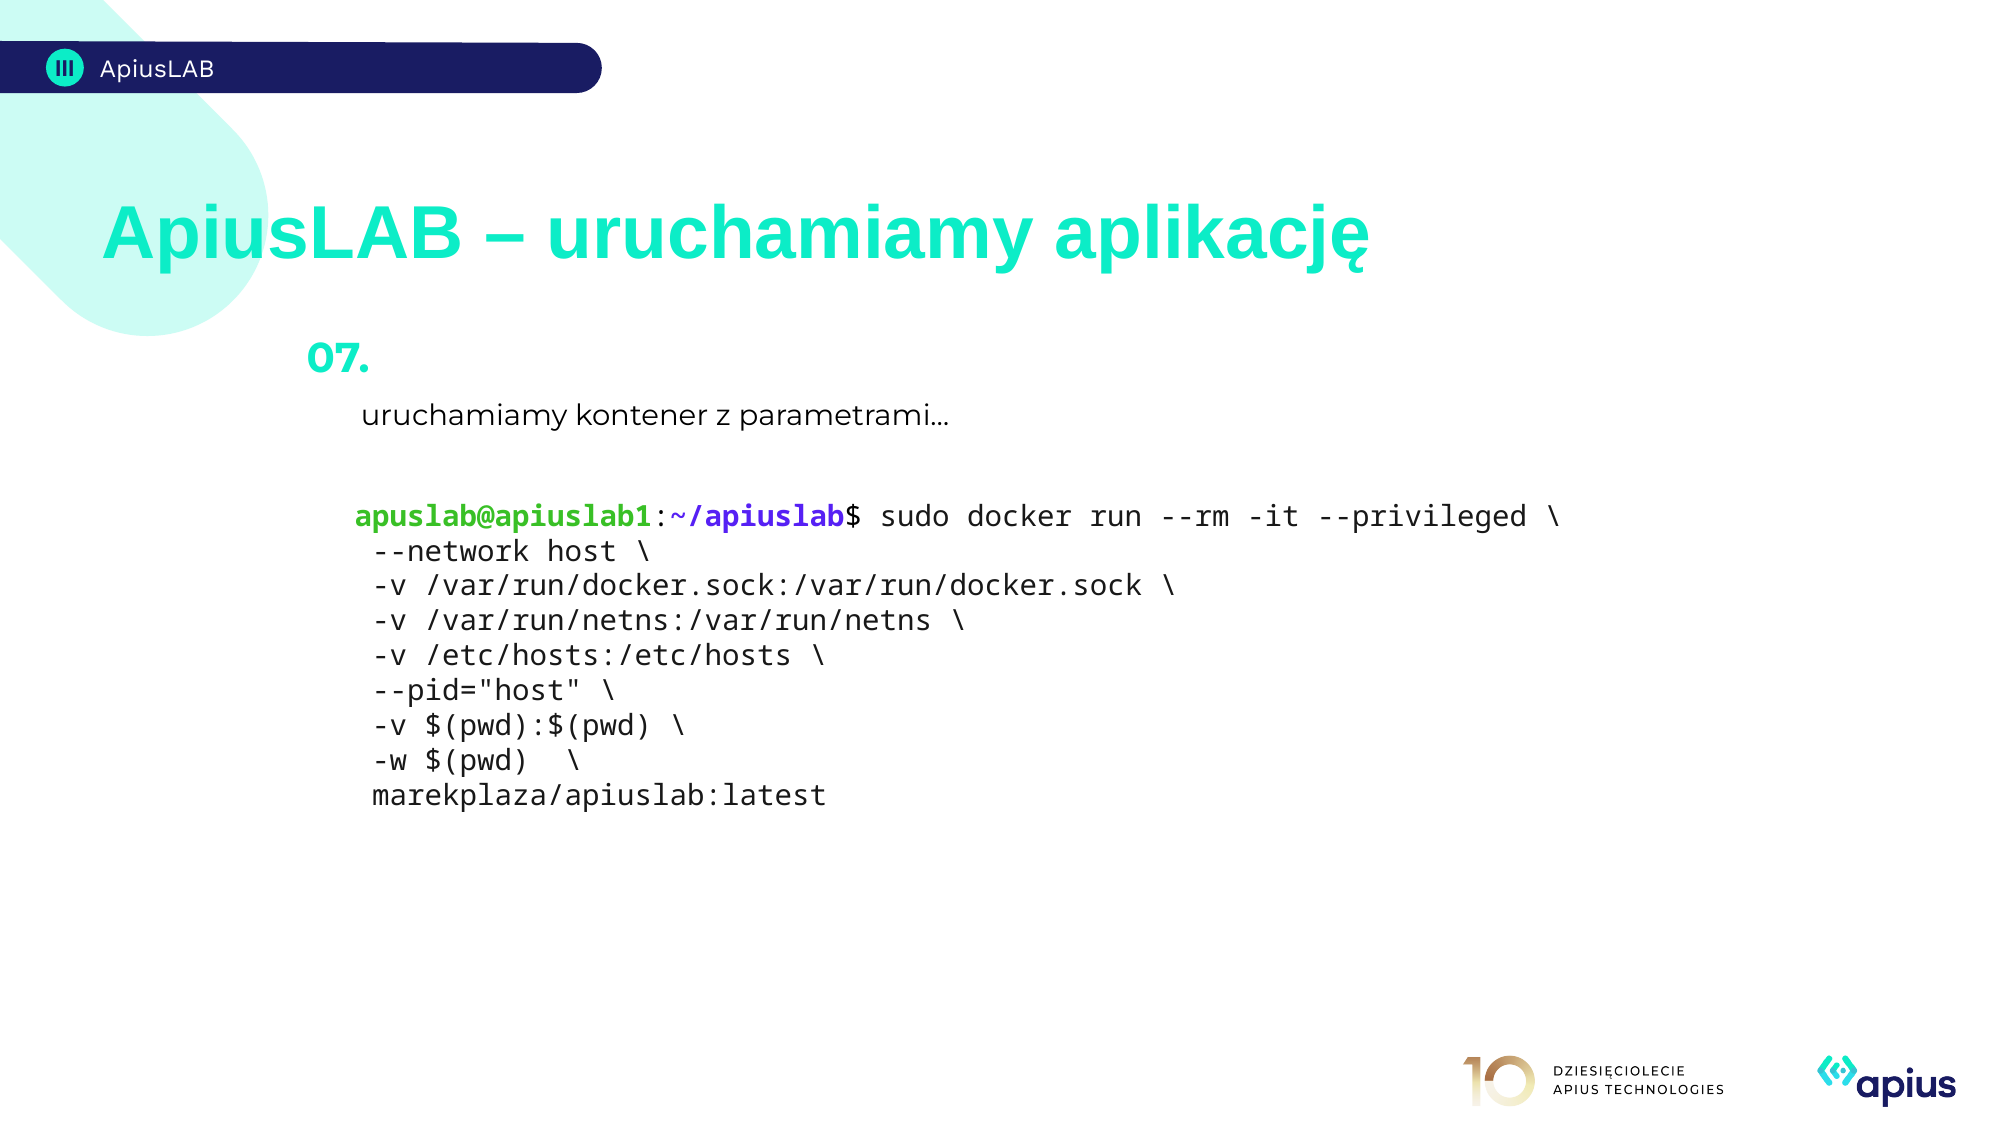

III
ApiusLAB
# ApiusLAB – uruchamiamy aplikację
07.
	uruchamiamy kontener z parametrami…

apuslab@apiuslab1:~/apiuslab$ sudo docker run --rm -it --privileged \
 --network host \
 -v /var/run/docker.sock:/var/run/docker.sock \
 -v /var/run/netns:/var/run/netns \
 -v /etc/hosts:/etc/hosts \
 --pid="host" \
 -v $(pwd):$(pwd) \
 -w $(pwd)  \
 marekplaza/apiuslab:latest